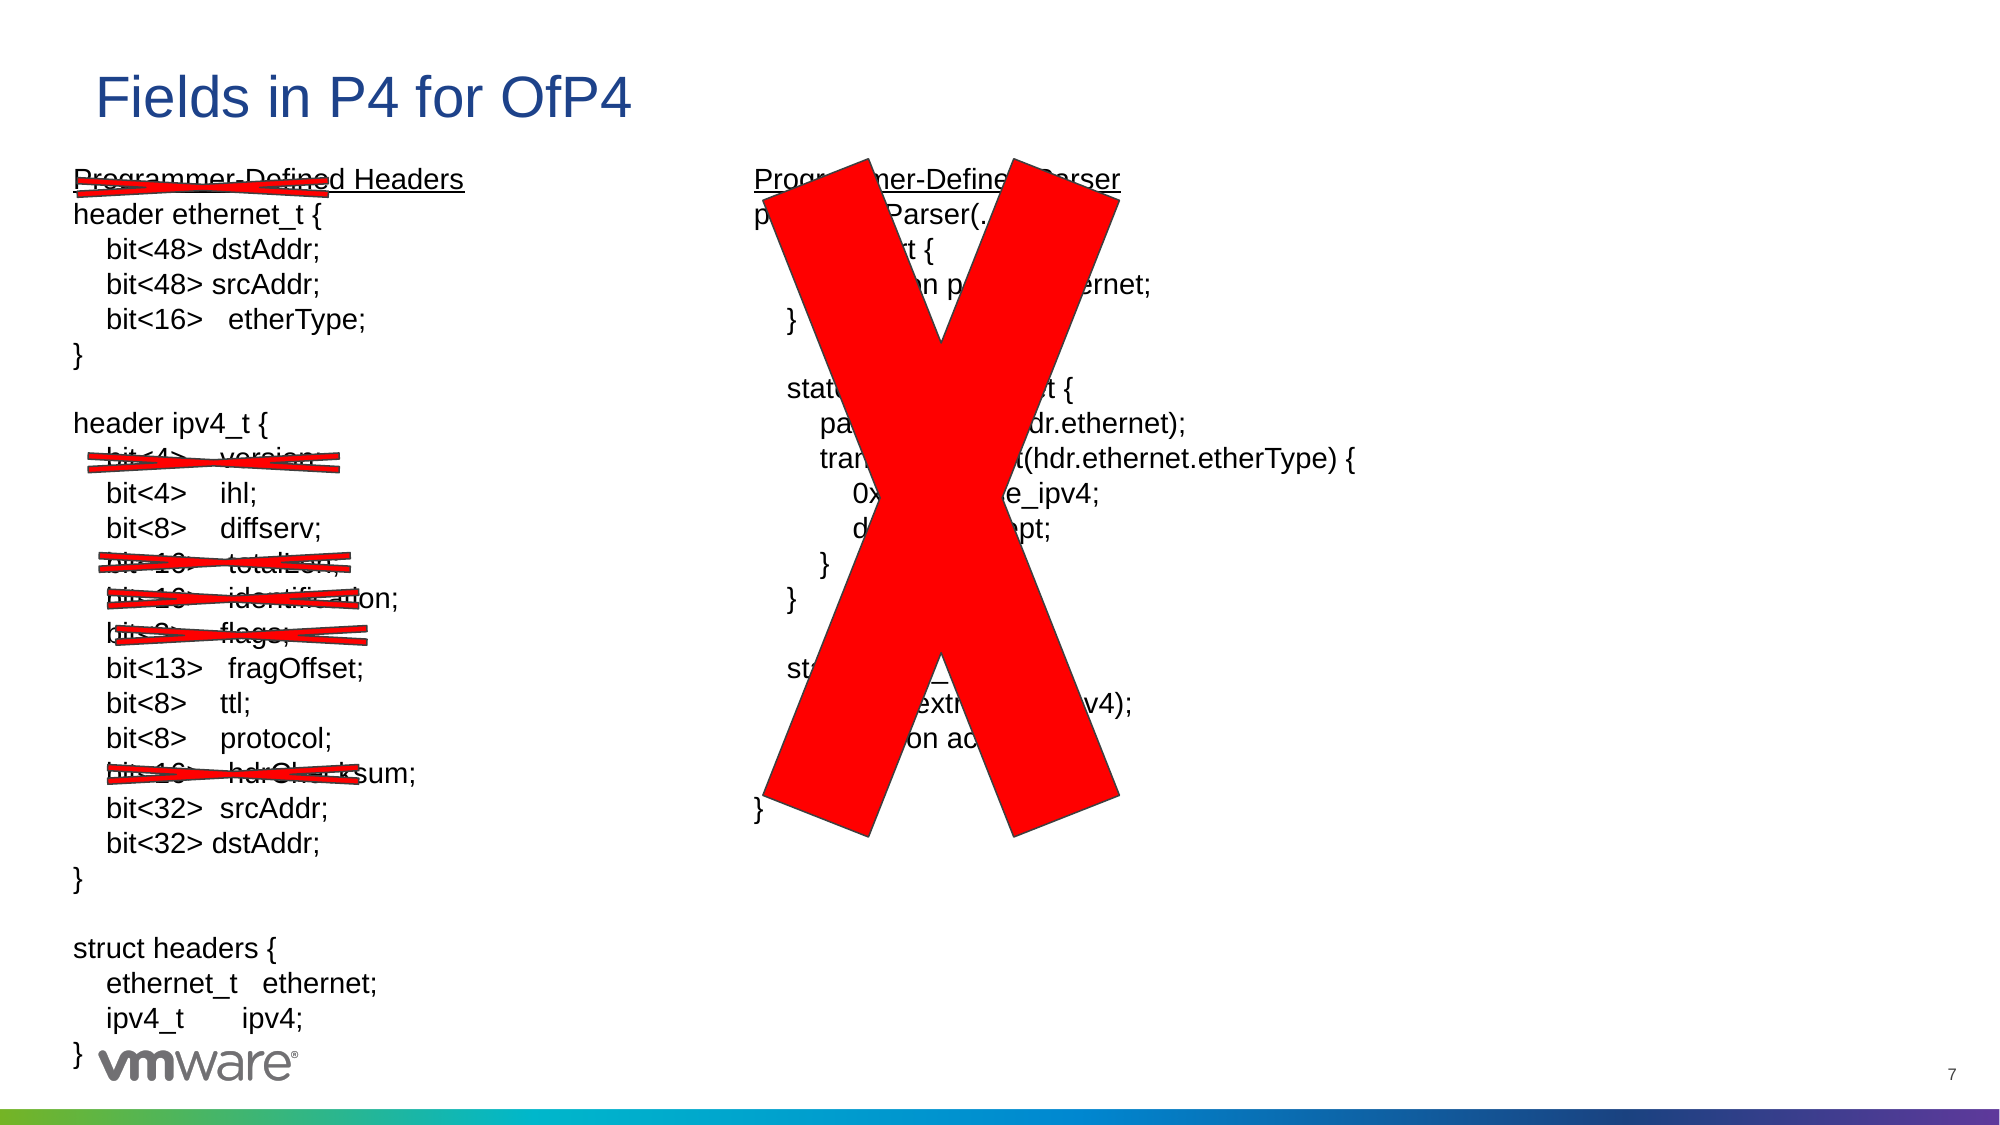

# Fields in P4 for OfP4
Programmer-Defined Headers
header ethernet_t {
    bit<48> dstAddr;
    bit<48> srcAddr;
    bit<16>   etherType;
}

header ipv4_t {
    bit<4>    version;
    bit<4>    ihl;
    bit<8>    diffserv;
    bit<16>   totalLen;
    bit<16>   identification;
    bit<3>    flags;
    bit<13>   fragOffset;
    bit<8>    ttl;
    bit<8>    protocol;
    bit<16>   hdrChecksum;
    bit<32>  srcAddr;
    bit<32> dstAddr;
}

struct headers {
    ethernet_t   ethernet;
    ipv4_t       ipv4;
}

Programmer-Defined Parser
parser MyParser(...) {
    state start {
        transition parse_ethernet;
    }

    state parse_ethernet {
        packet.extract(hdr.ethernet);
        transition select(hdr.ethernet.etherType) {
            0x800: parse_ipv4;
            default: accept;
        }
    }

    state parse_ipv4 {
        packet.extract(hdr.ipv4);
        transition accept;
    }
}